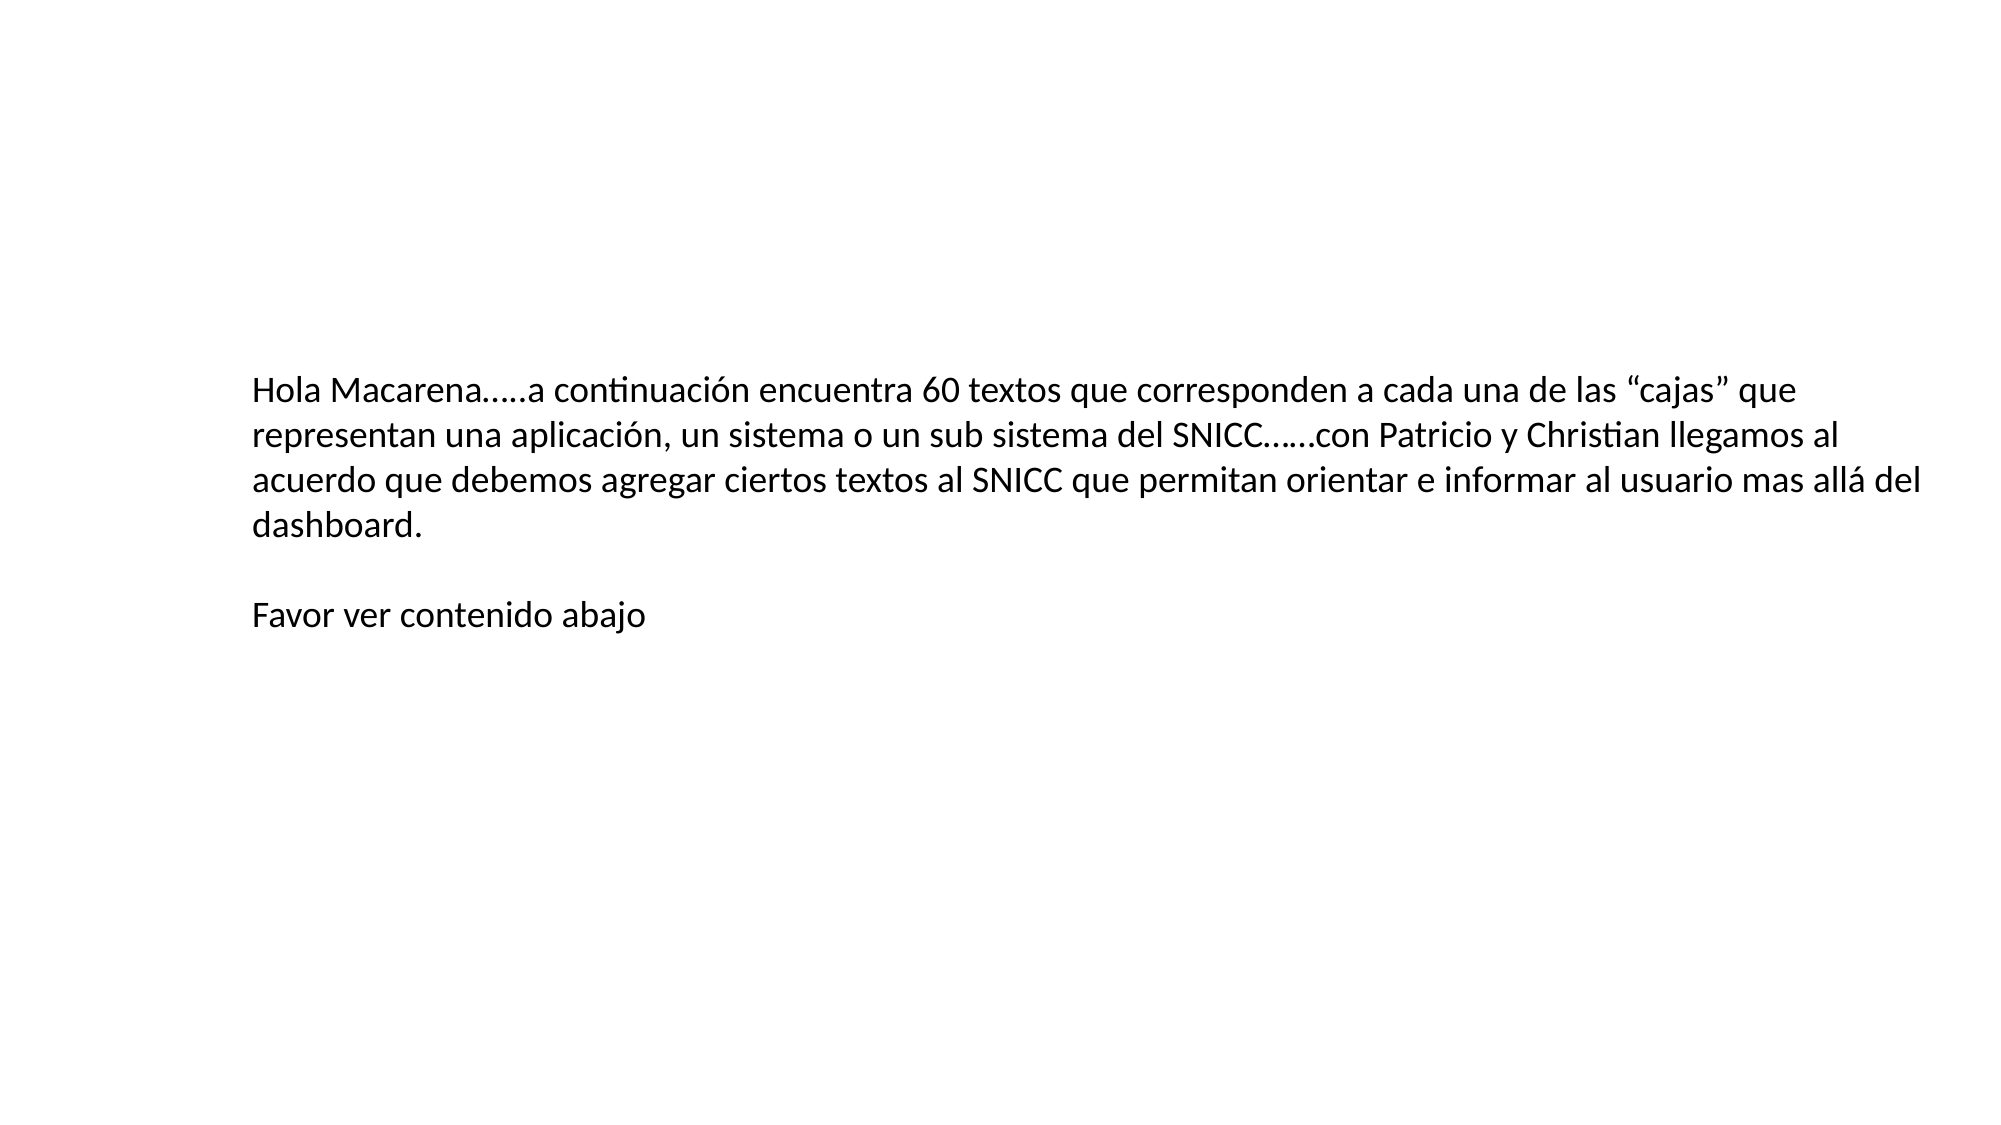

Hola Macarena…..a continuación encuentra 60 textos que corresponden a cada una de las “cajas” que representan una aplicación, un sistema o un sub sistema del SNICC……con Patricio y Christian llegamos al acuerdo que debemos agregar ciertos textos al SNICC que permitan orientar e informar al usuario mas allá del dashboard.

Favor ver contenido abajo